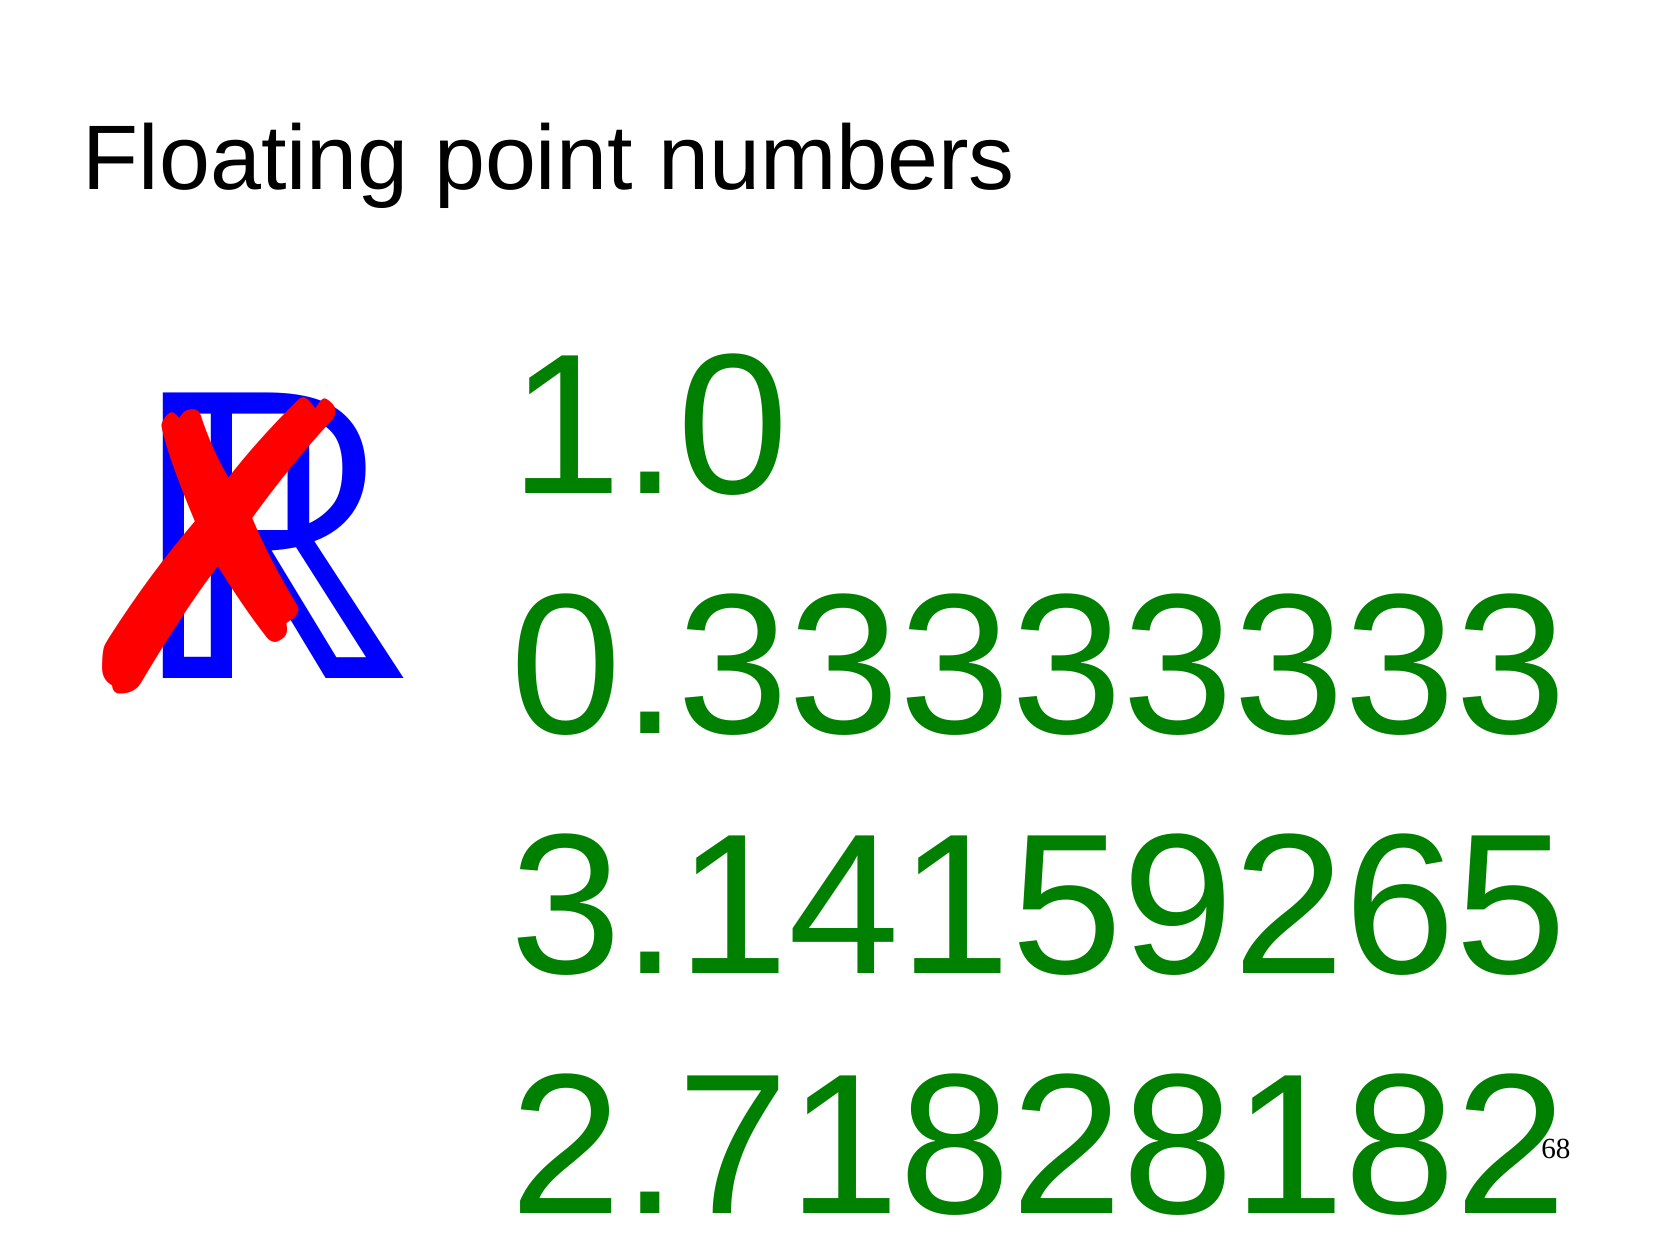

Floating point numbers
ℝ
✗
1.0
0.33333333
3.14159265
2.71828182
68